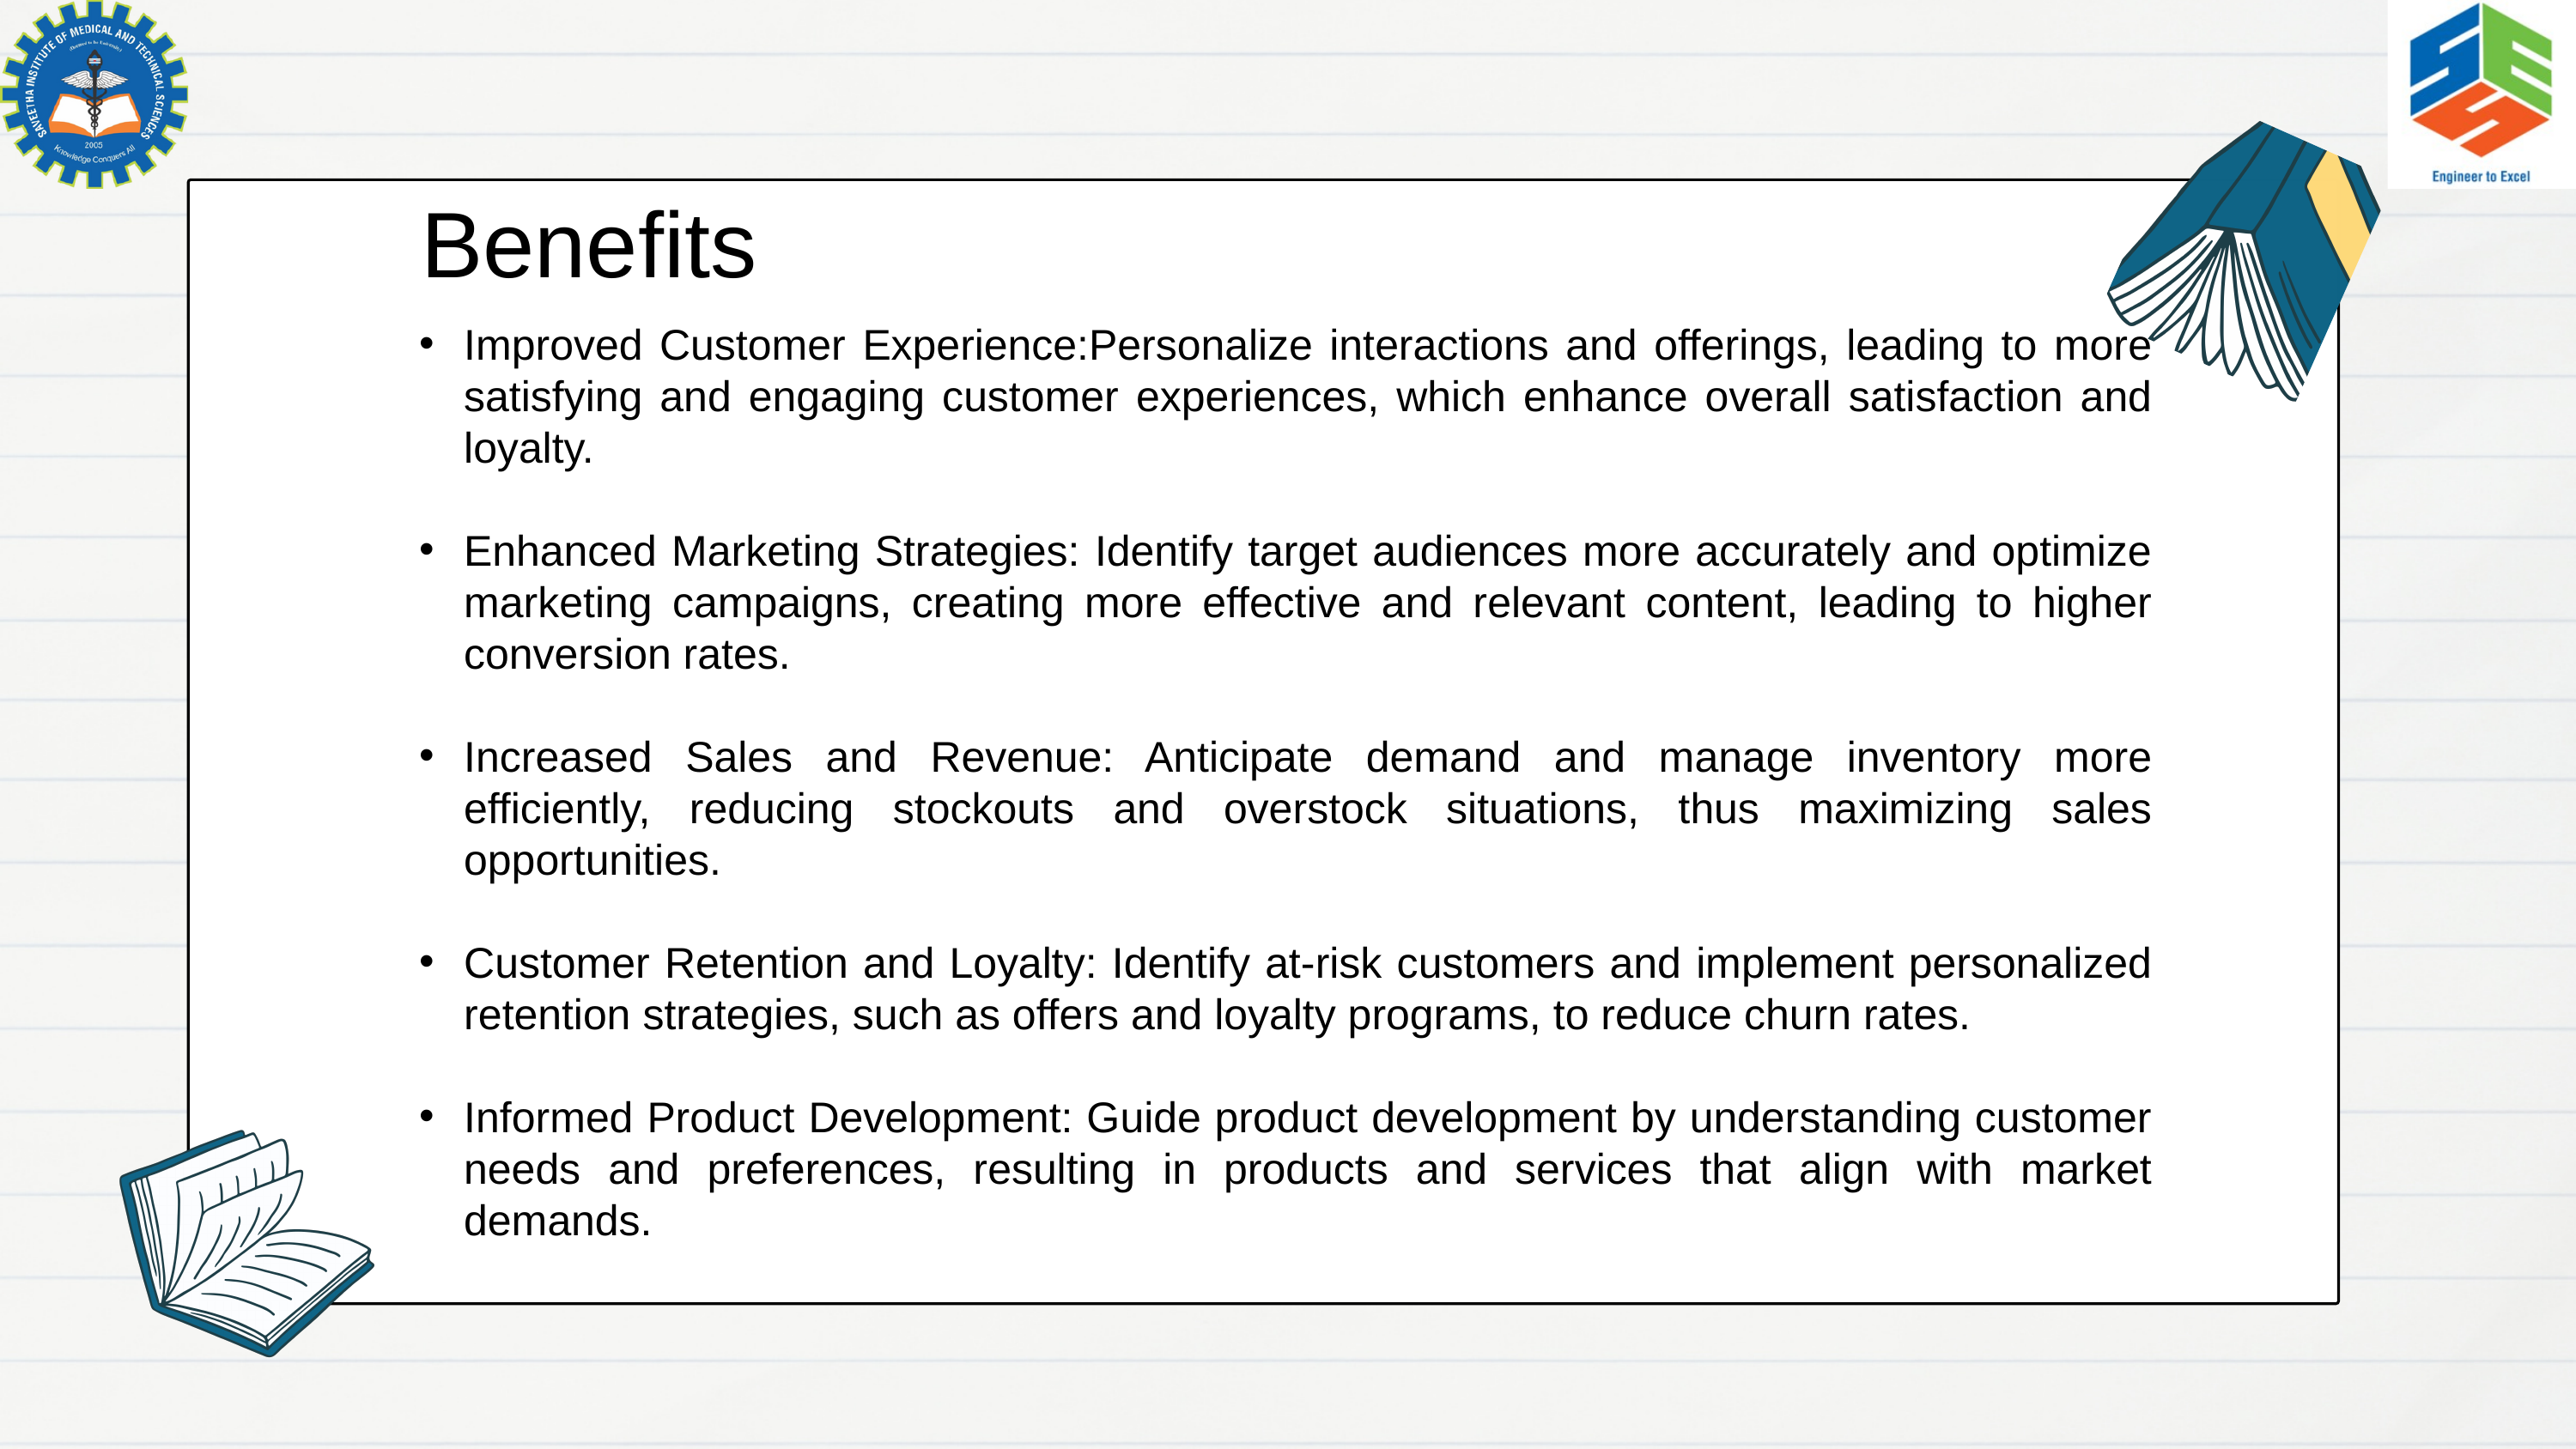

Benefits

Improved Customer Experience:Personalize interactions and offerings, leading to more satisfying and engaging customer experiences, which enhance overall satisfaction and loyalty.

Enhanced Marketing Strategies: Identify target audiences more accurately and optimize marketing campaigns, creating more effective and relevant content, leading to higher conversion rates.

Increased Sales and Revenue: Anticipate demand and manage inventory more efficiently, reducing stockouts and overstock situations, thus maximizing sales opportunities.

Customer Retention and Loyalty: Identify at-risk customers and implement personalized retention strategies, such as offers and loyalty programs, to reduce churn rates.

Informed Product Development: Guide product development by understanding customer needs and preferences, resulting in products and services that align with market demands.